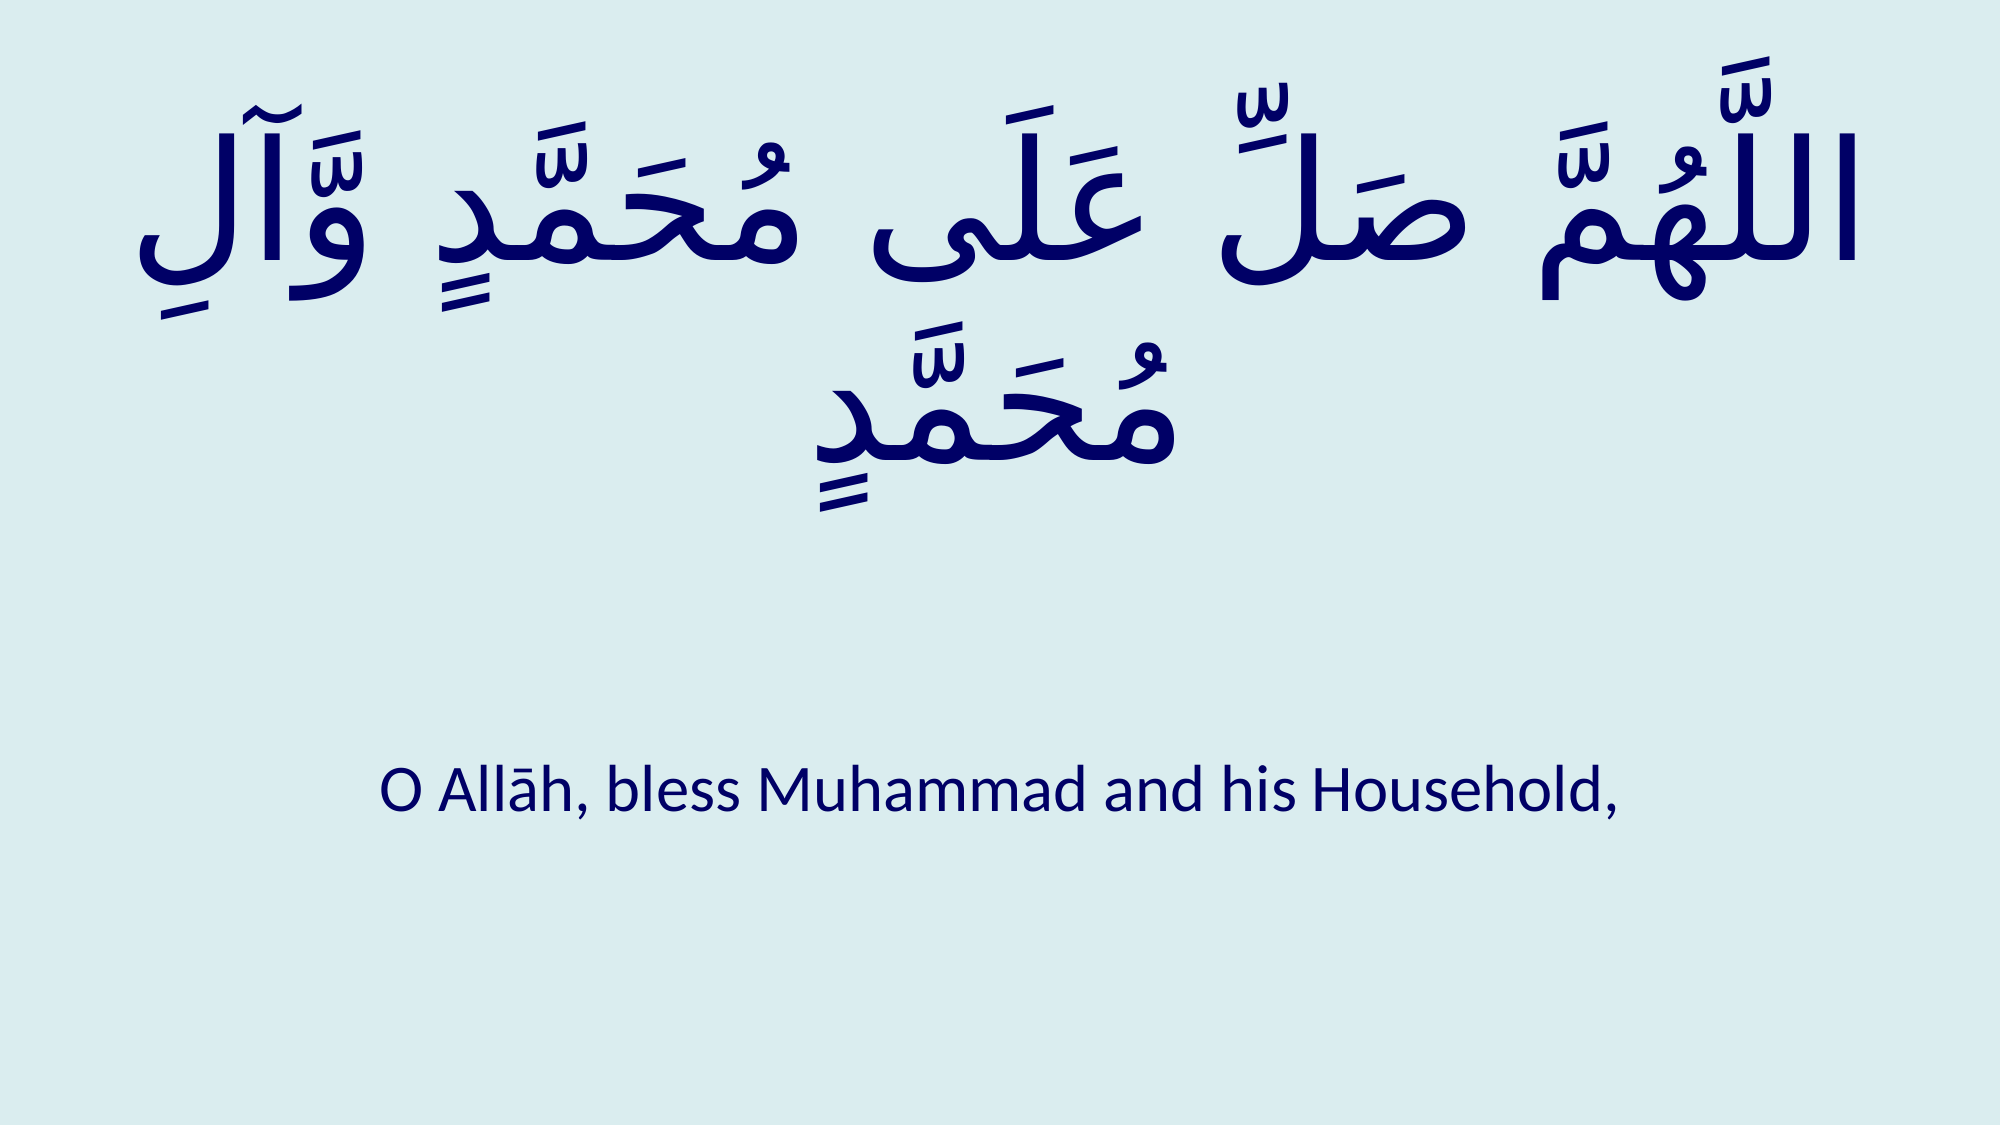

# اللَّهُمَّ صَلِّ عَلَى مُحَمَّدٍ وَّآلِ مُحَمَّدٍ
O Allāh, bless Muhammad and his Household,